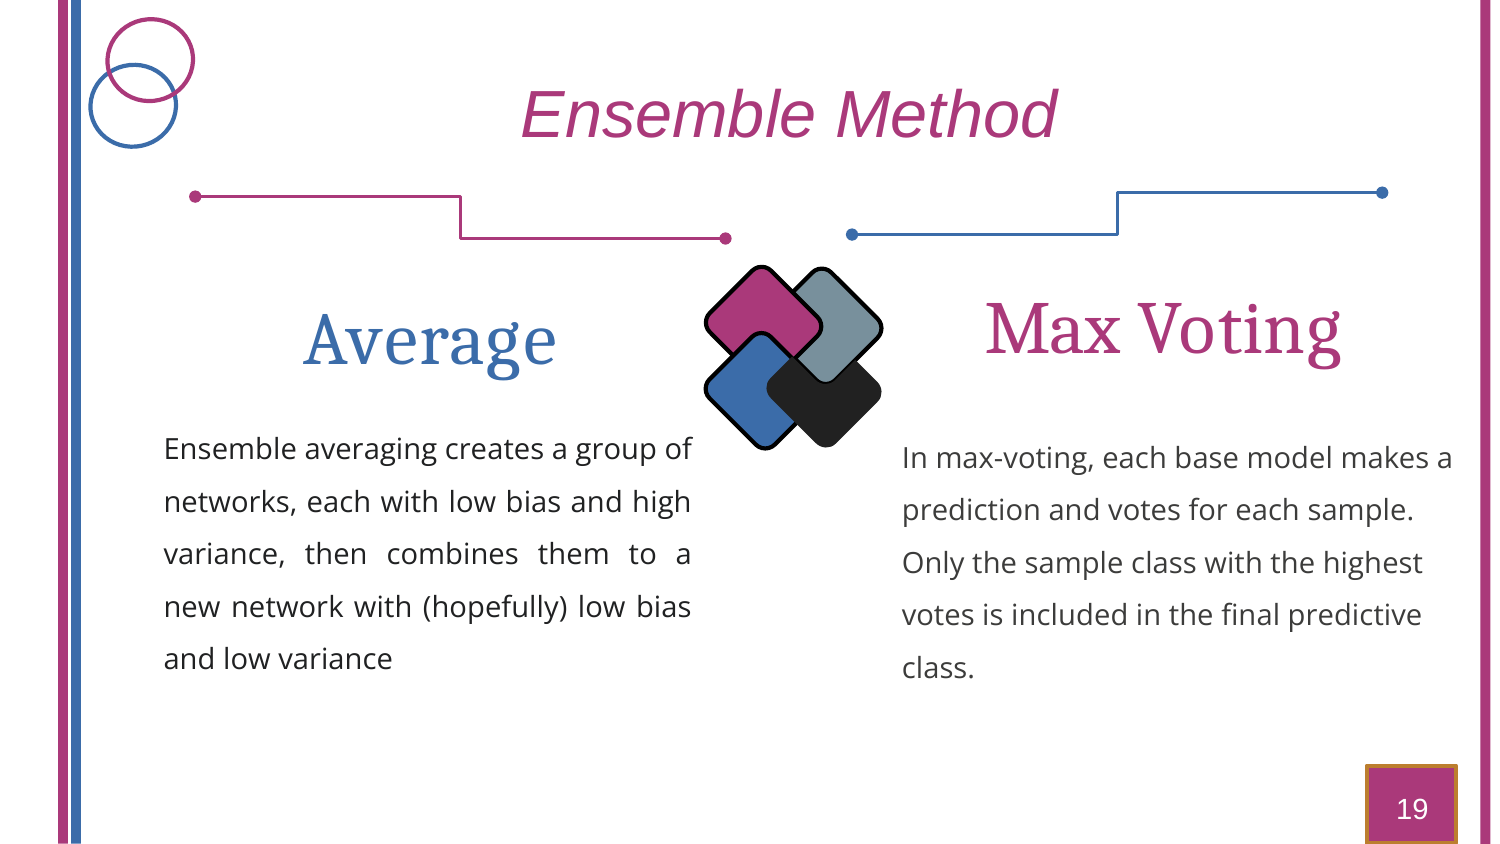

# Ensemble Method

Max Voting
Average
Ensemble averaging creates a group of networks, each with low bias and high variance, then combines them to a new network with (hopefully) low bias and low variance
In max-voting, each base model makes a prediction and votes for each sample. Only the sample class with the highest votes is included in the final predictive class.

19